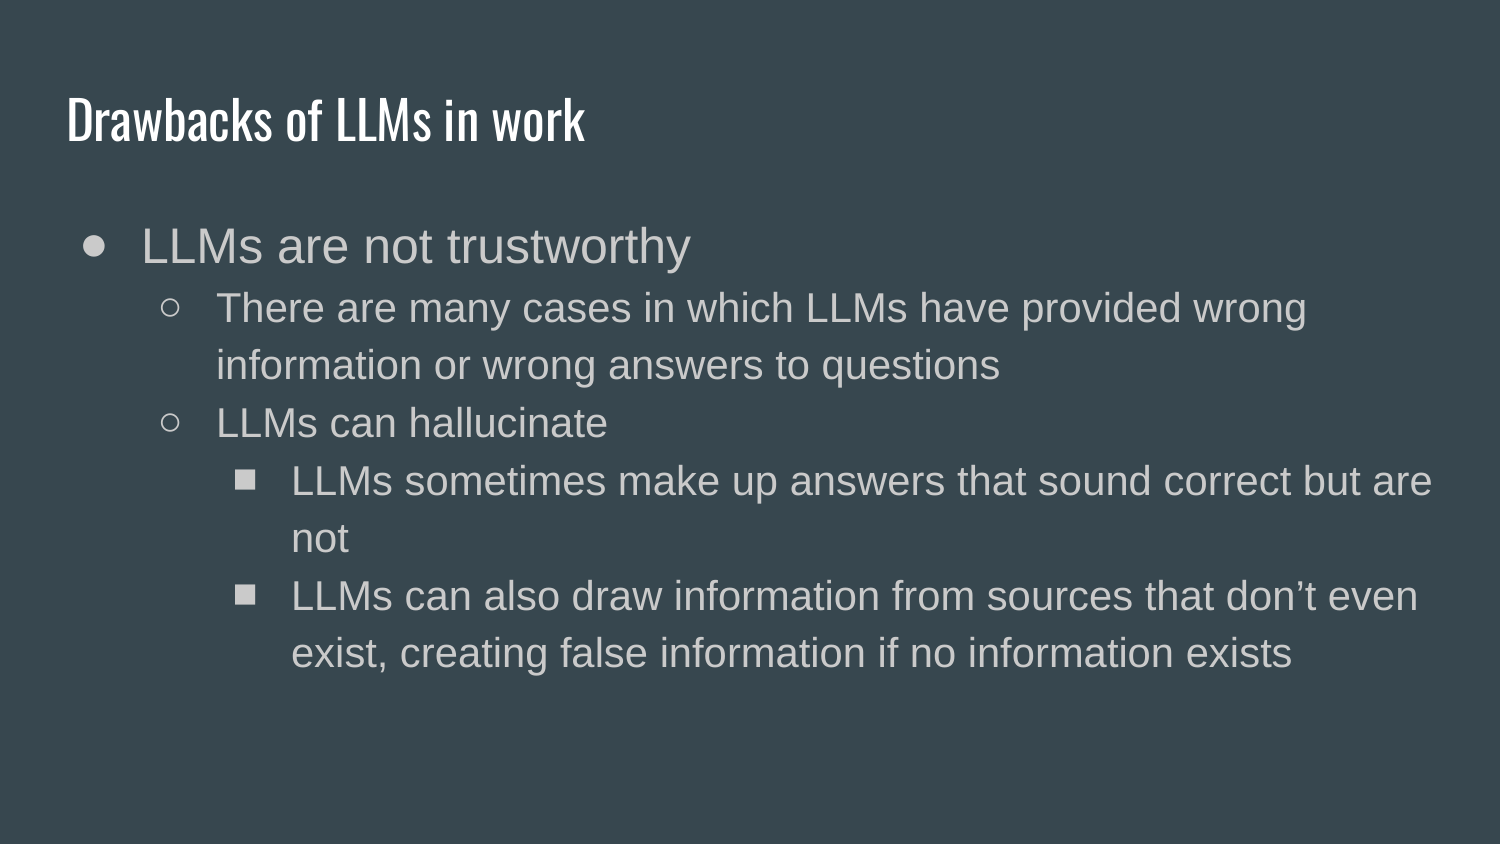

# Drawbacks of LLMs in work
LLMs are not trustworthy
There are many cases in which LLMs have provided wrong information or wrong answers to questions
LLMs can hallucinate
LLMs sometimes make up answers that sound correct but are not
LLMs can also draw information from sources that don’t even exist, creating false information if no information exists